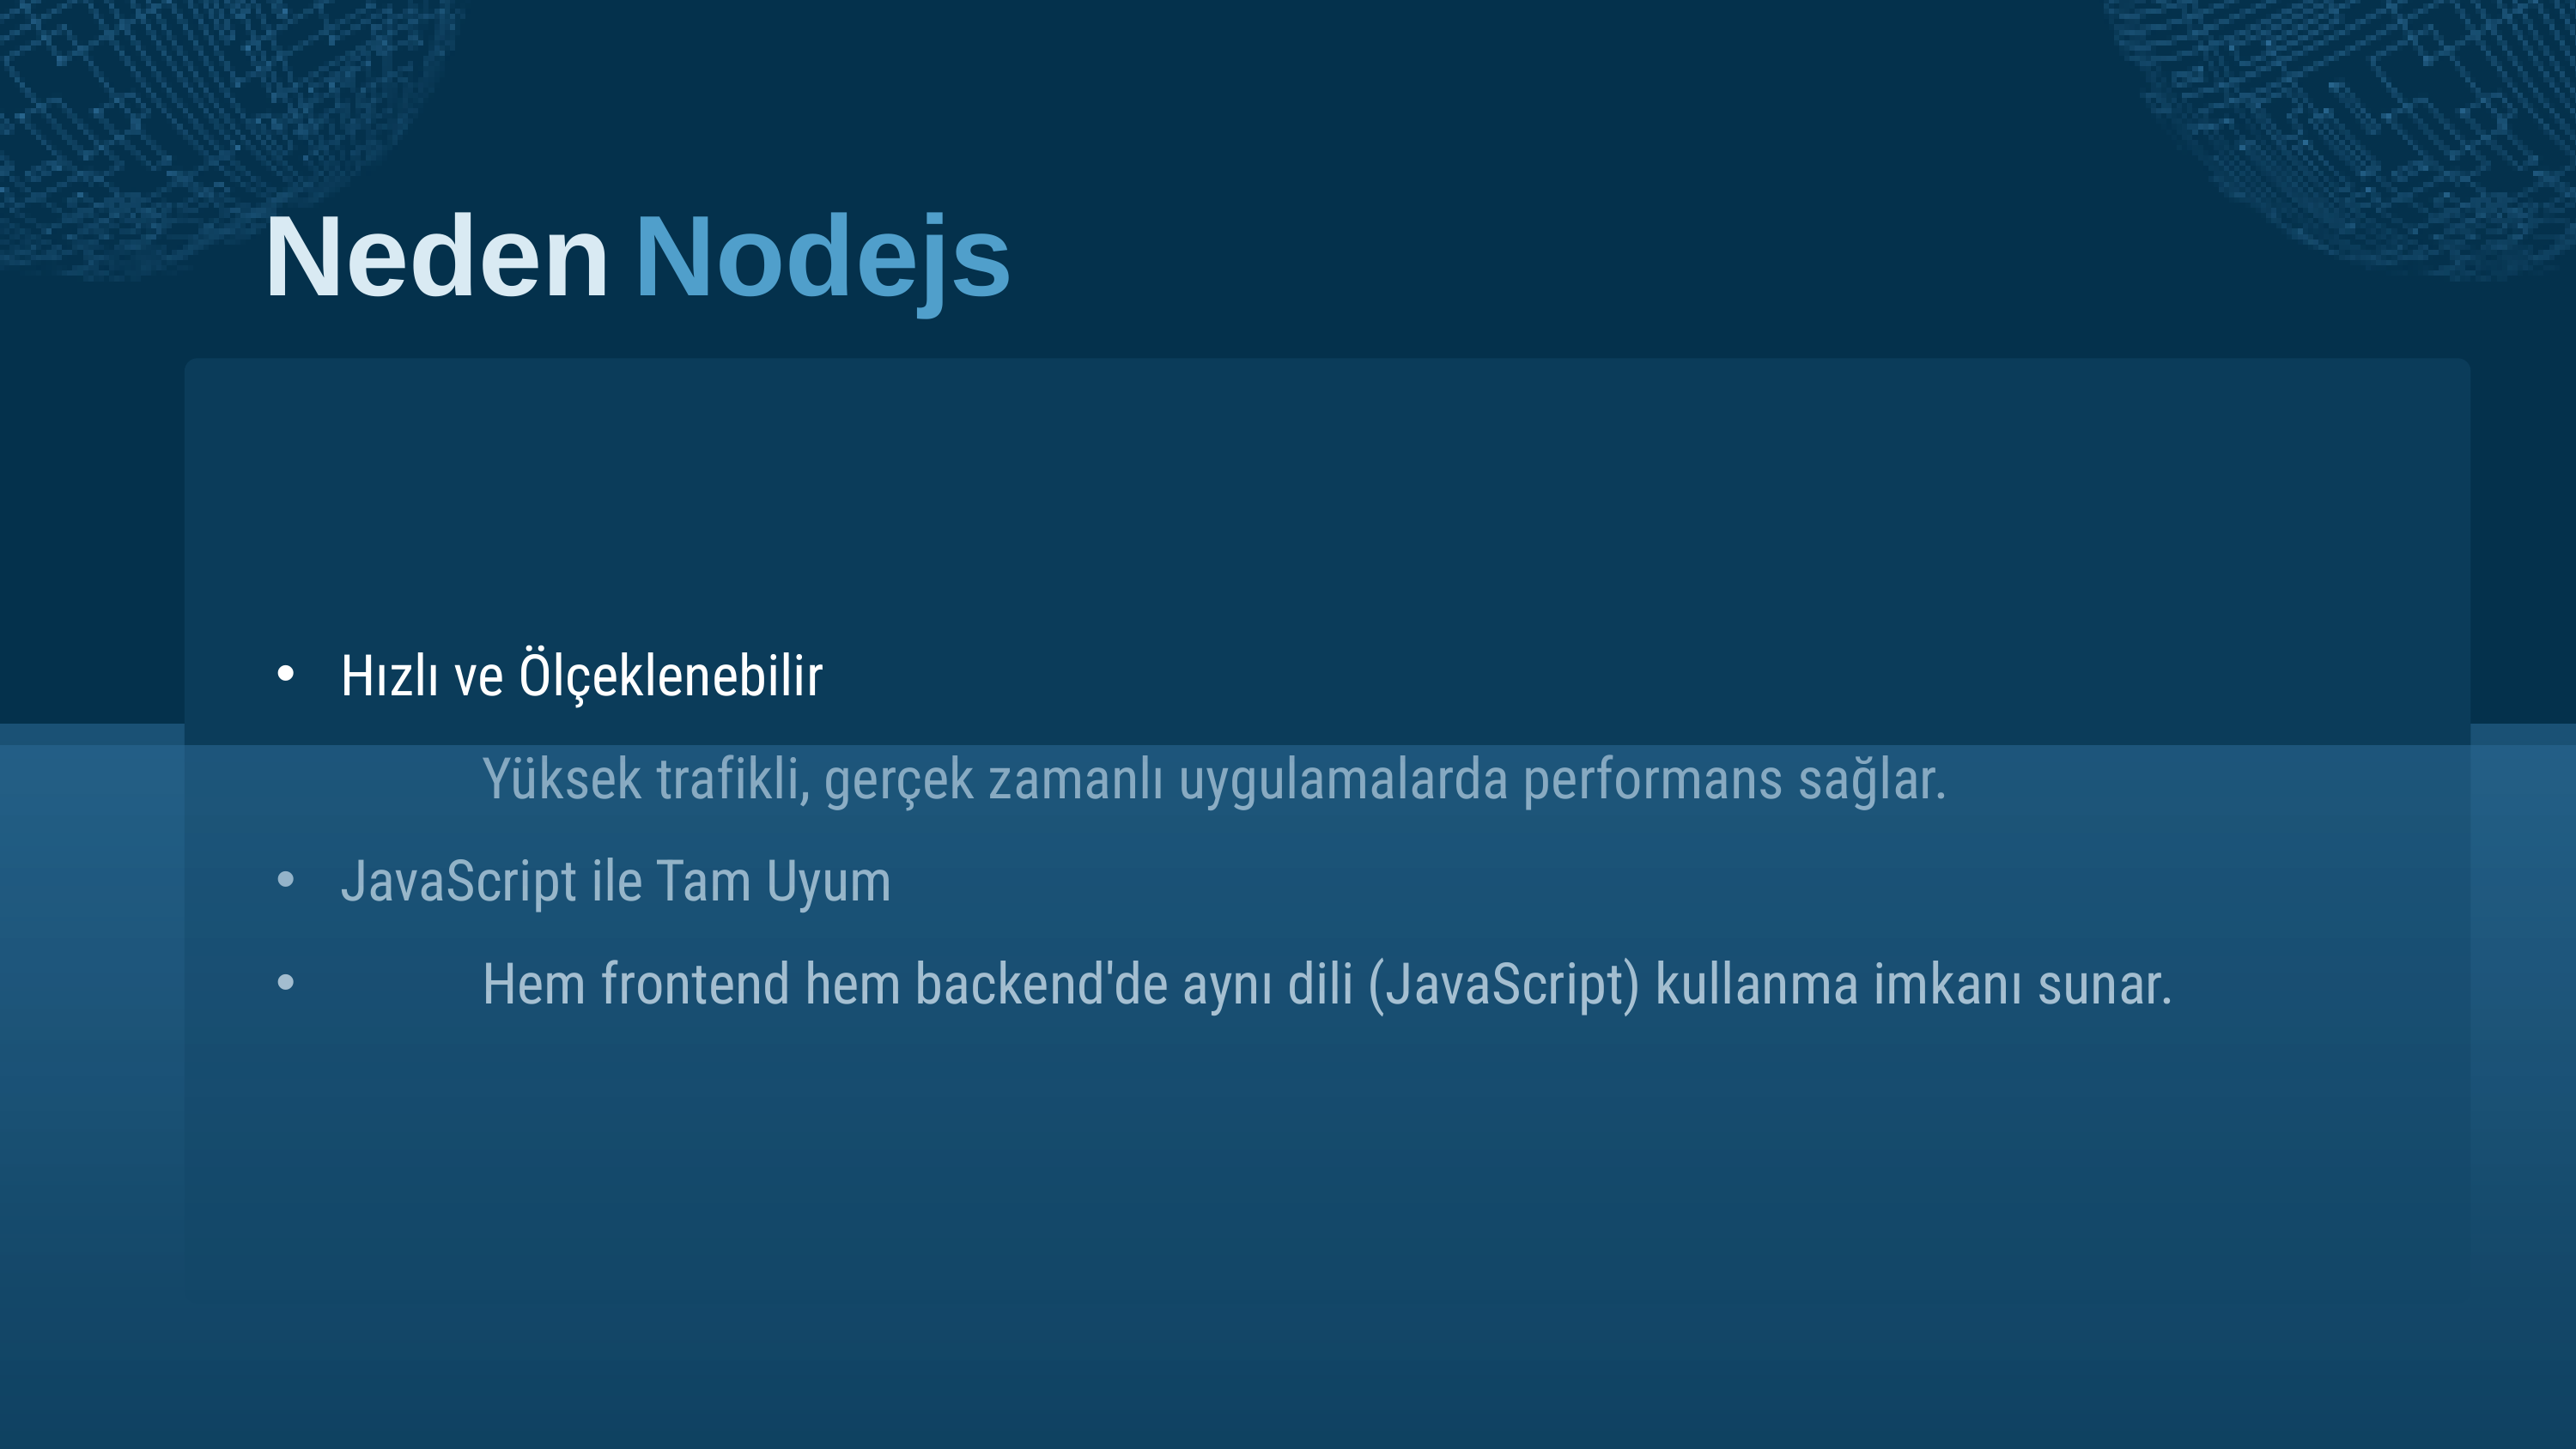

Neden
Nodejs

Hızlı ve Ölçeklenebilir
	 Yüksek trafikli, gerçek zamanlı uygulamalarda performans sağlar.
JavaScript ile Tam Uyum
	 Hem frontend hem backend'de aynı dili (JavaScript) kullanma imkanı sunar.